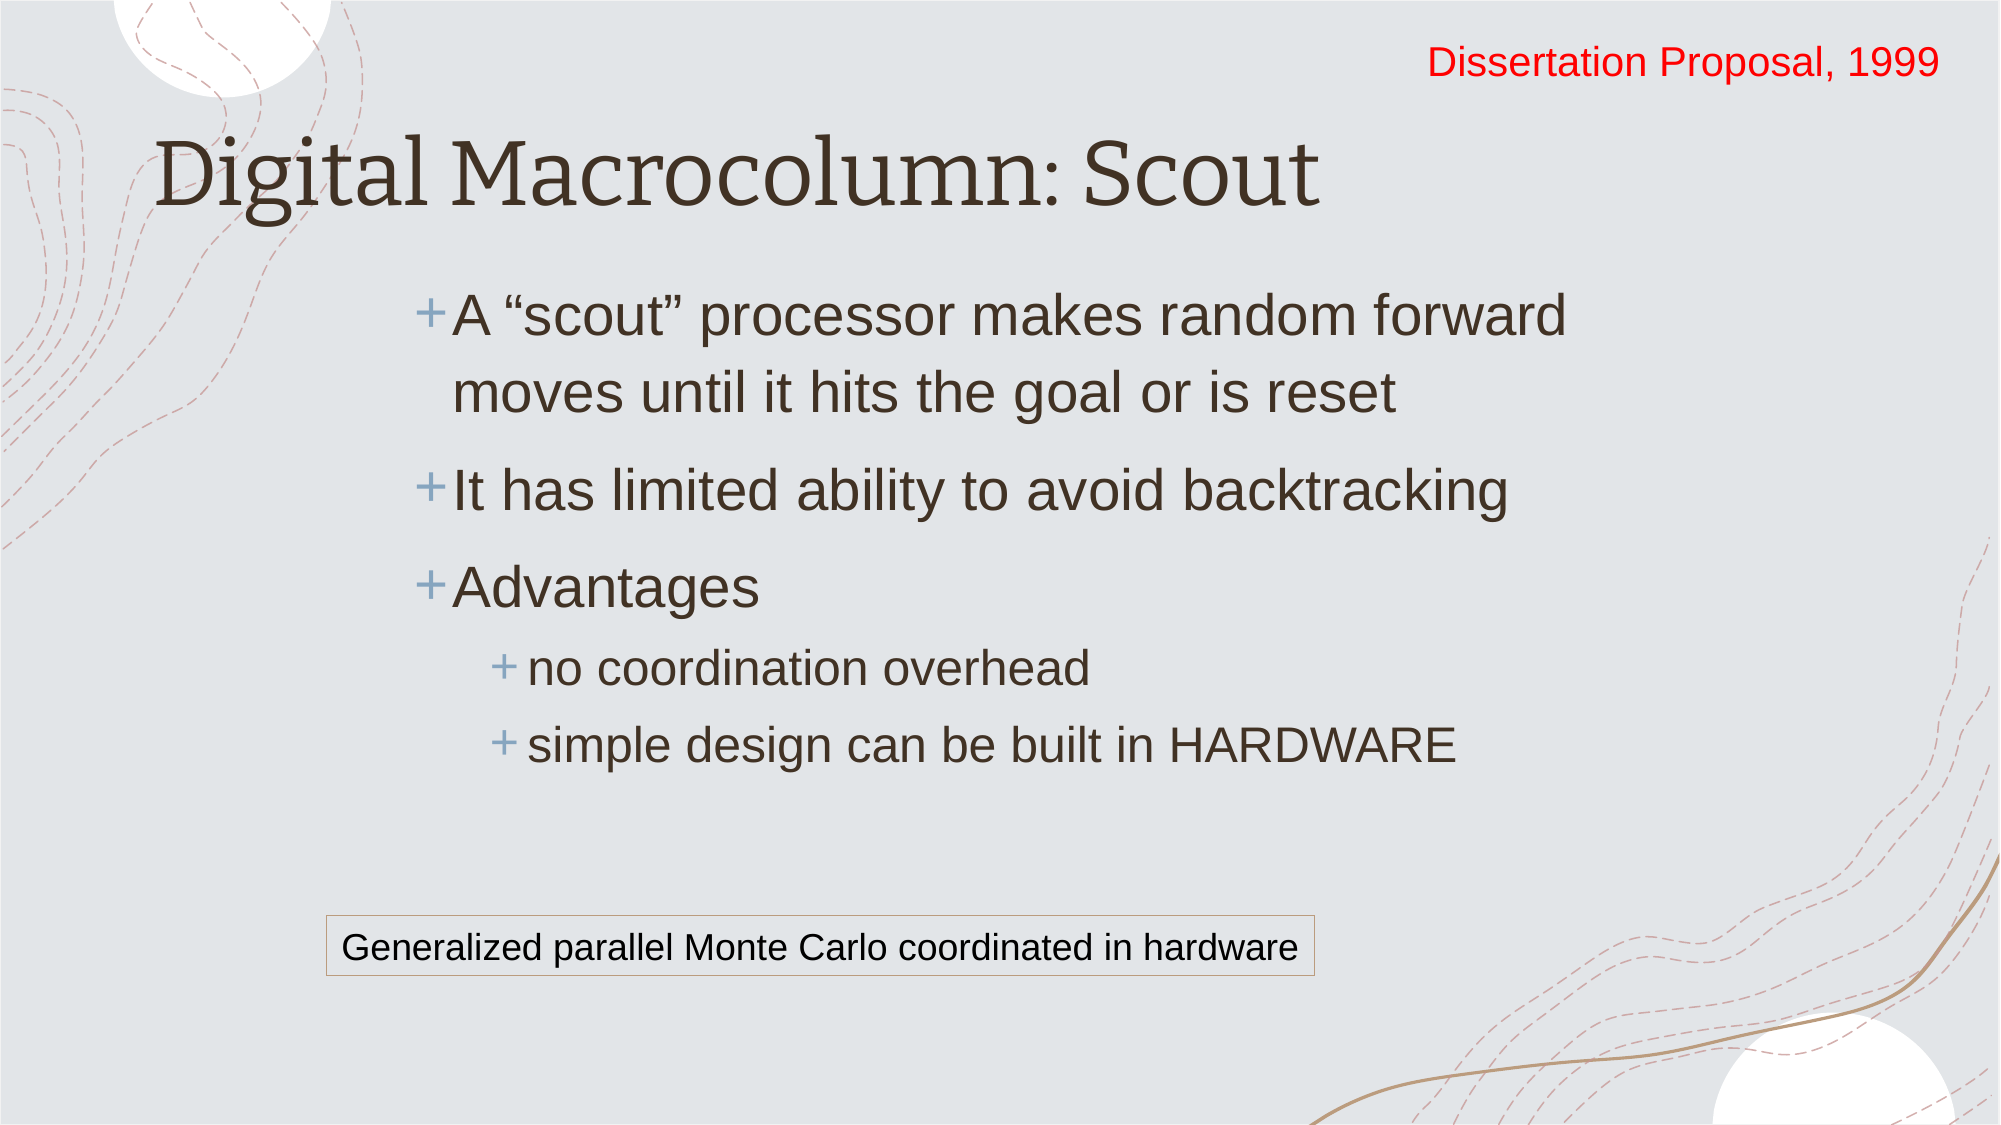

Dissertation Proposal, 1999
# Digital Macrocolumn: Scout
A “scout” processor makes random forward moves until it hits the goal or is reset
It has limited ability to avoid backtracking
Advantages
no coordination overhead
simple design can be built in HARDWARE
Generalized parallel Monte Carlo coordinated in hardware